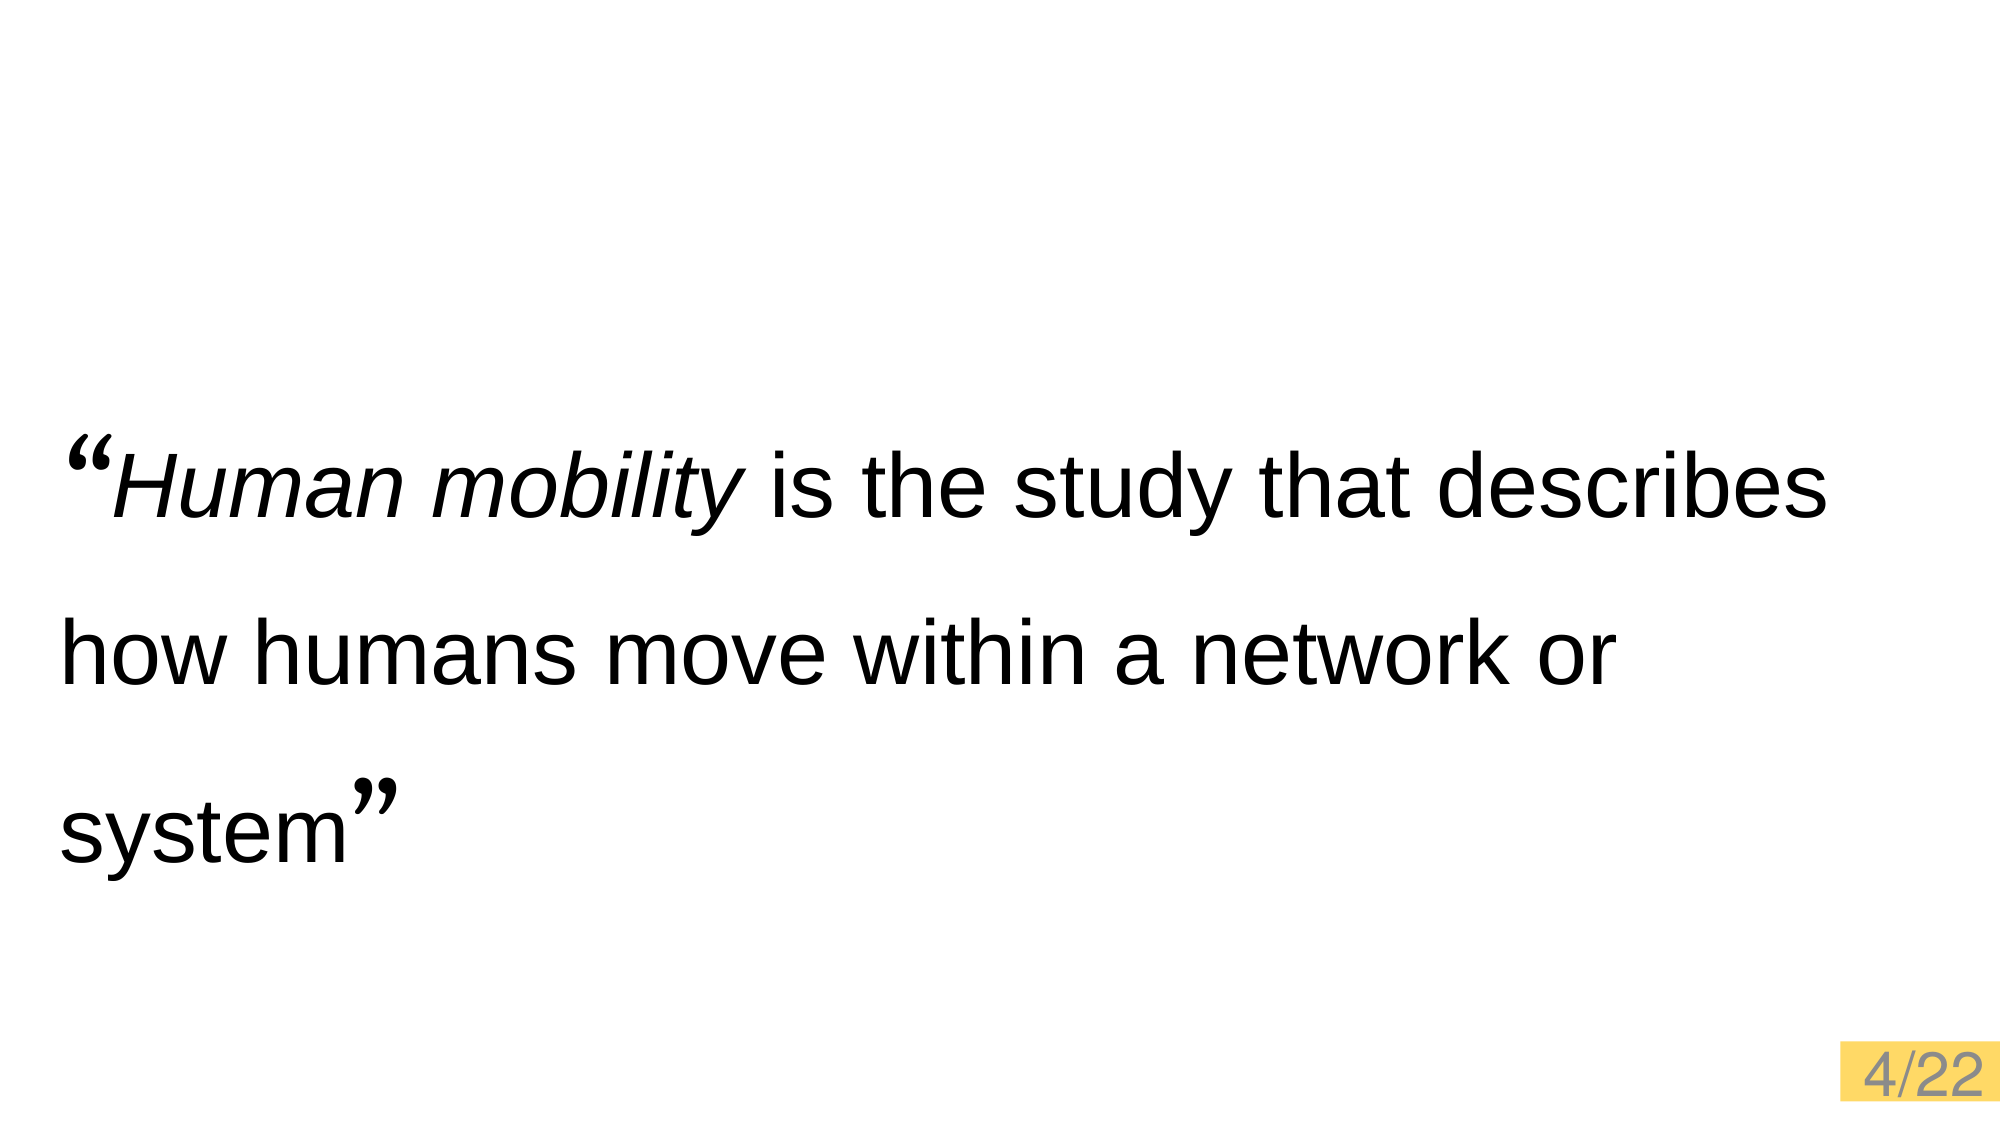

“Human mobility is the study that describes how humans move within a network or system”
4/22